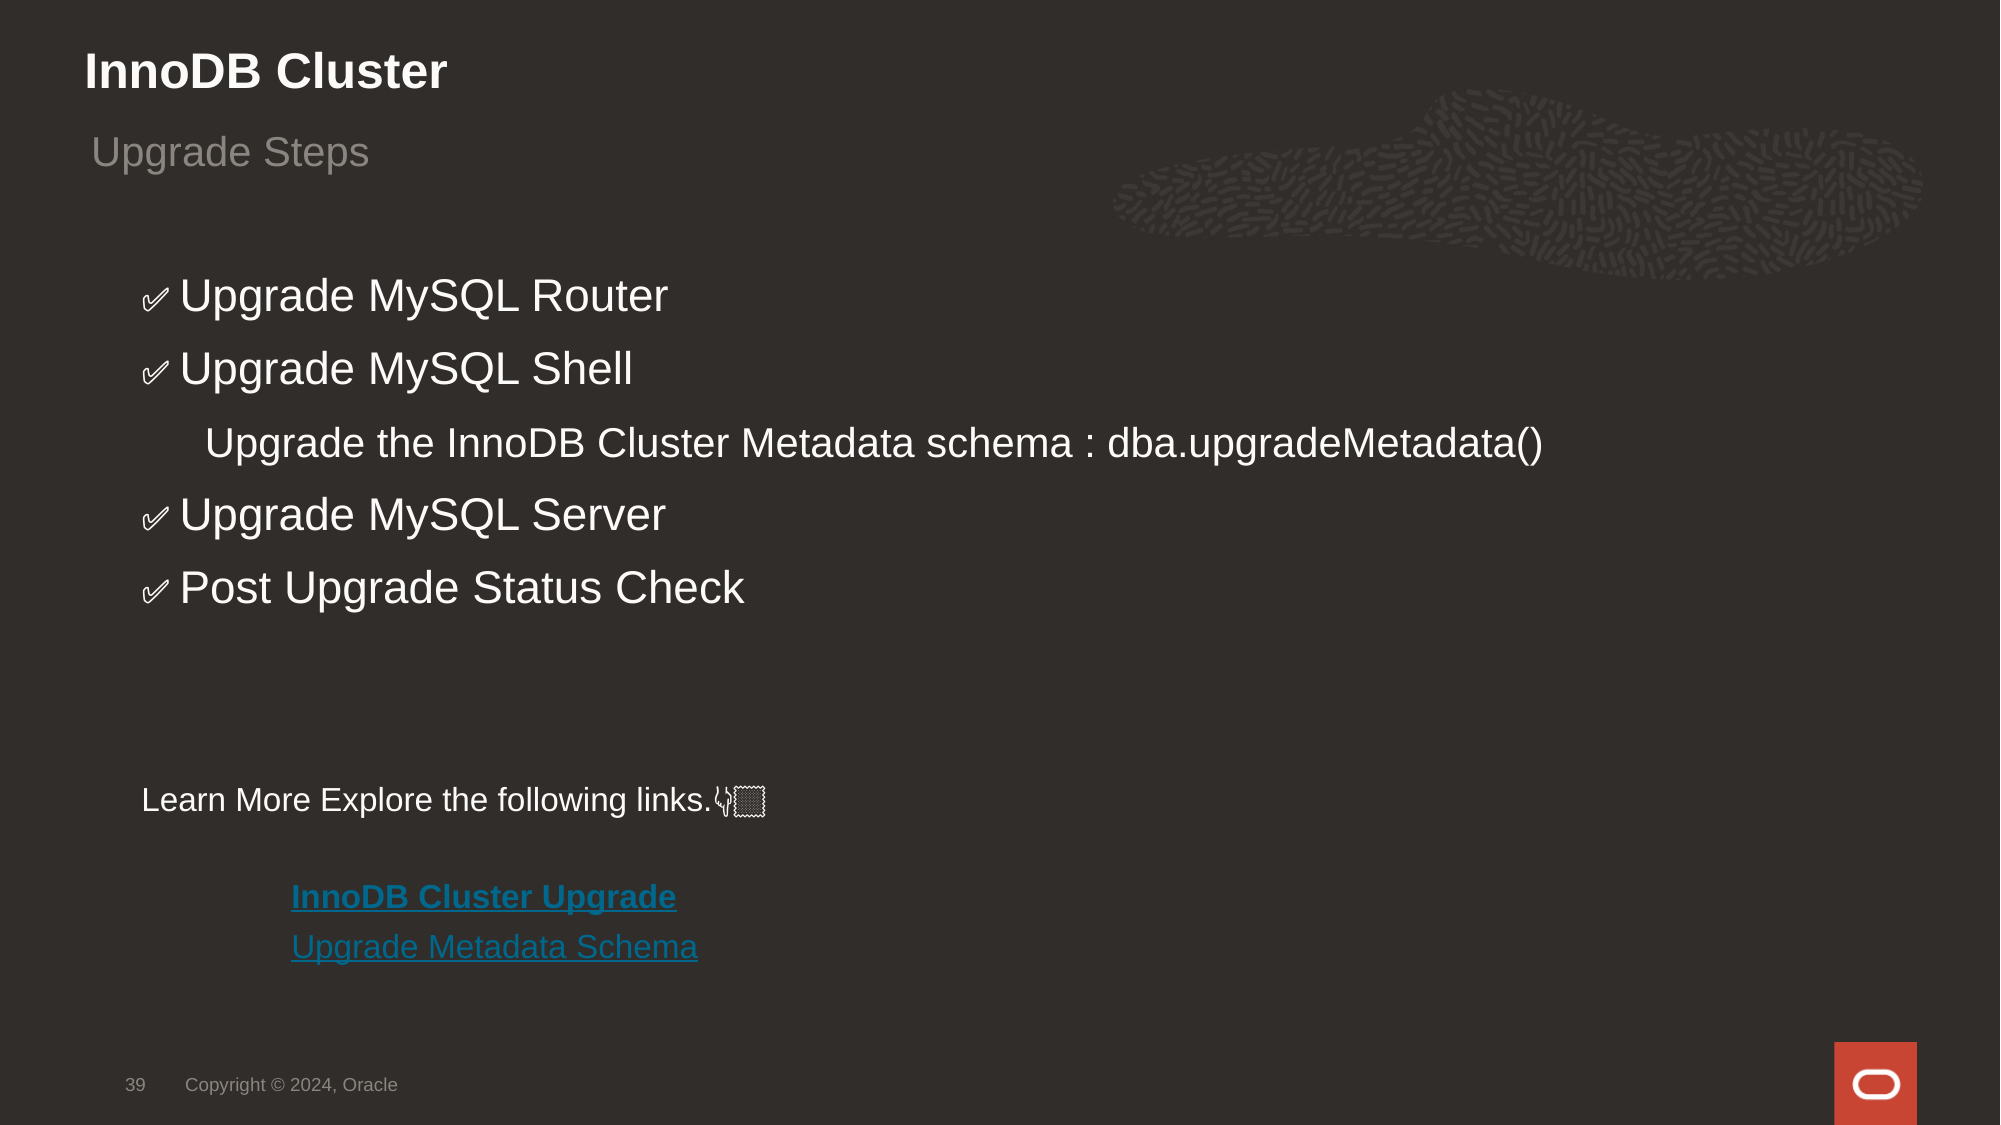

InnoDB Cluster
Upgrade Steps
✅ Upgrade MySQL Router
✅ Upgrade MySQL Shell
     Upgrade the InnoDB Cluster Metadata schema : dba.upgradeMetadata()
✅ Upgrade MySQL Server
✅ Post Upgrade Status Check

Learn More Explore the following links.👇🏻
	InnoDB Cluster Upgrade
	Upgrade Metadata Schema

39
Copyright © 2024, Oracle